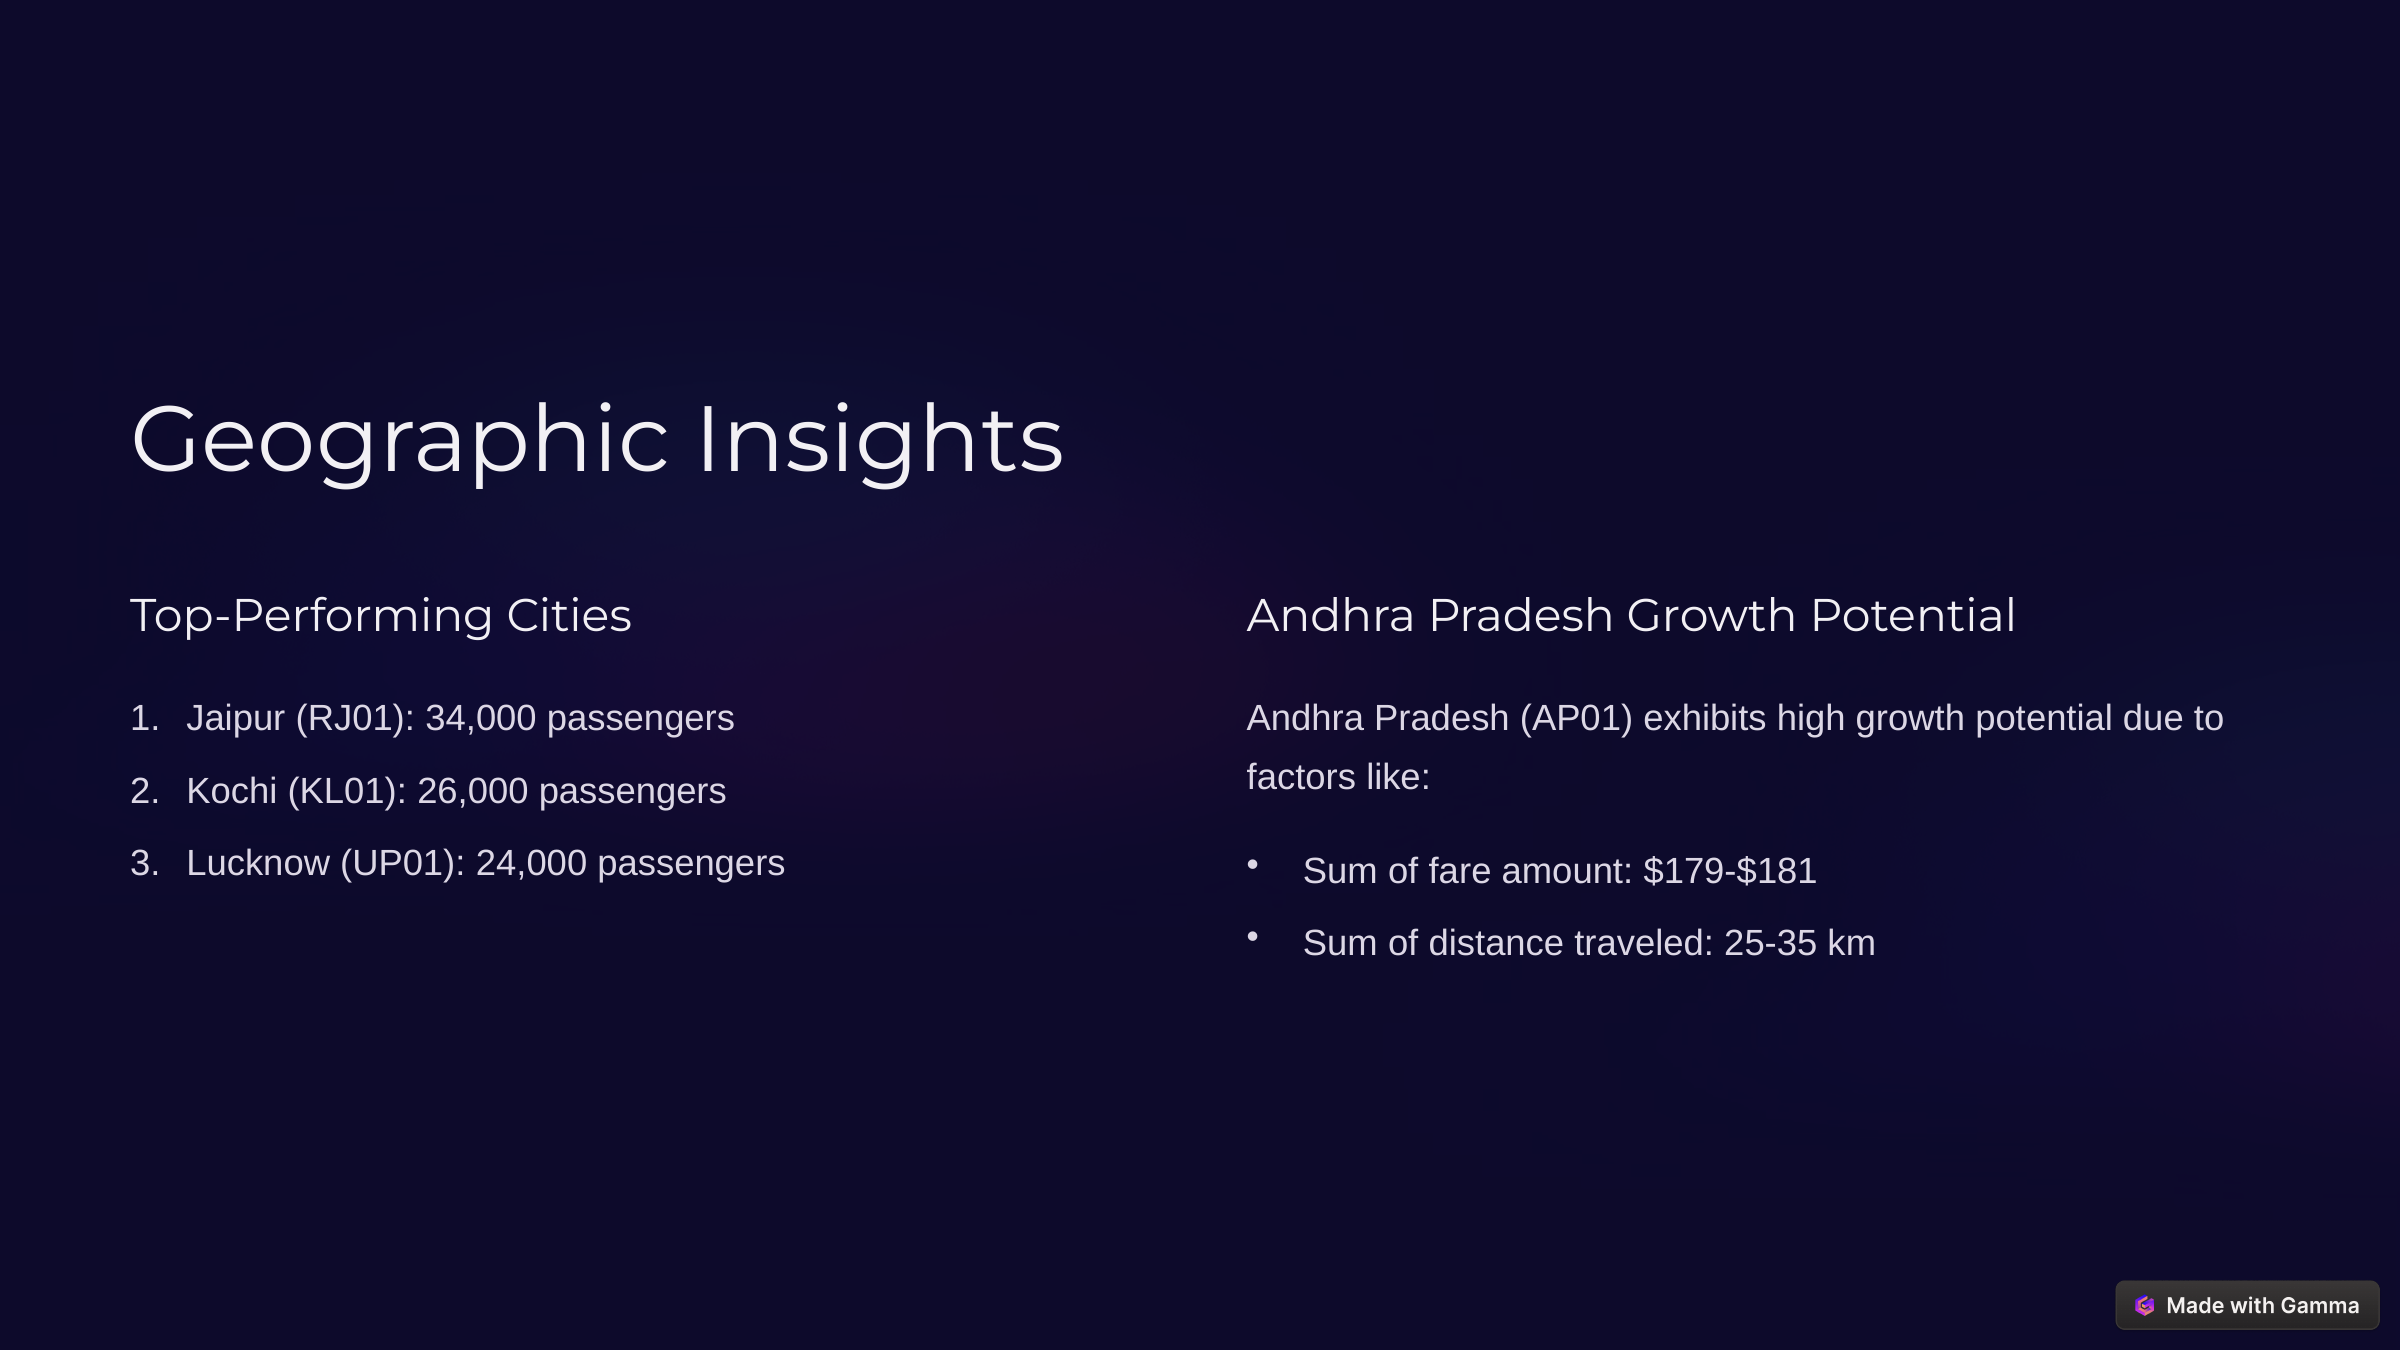

Geographic Insights
Top-Performing Cities
Andhra Pradesh Growth Potential
Jaipur (RJ01): 34,000 passengers
Andhra Pradesh (AP01) exhibits high growth potential due to factors like:
Kochi (KL01): 26,000 passengers
Lucknow (UP01): 24,000 passengers
Sum of fare amount: $179-$181
Sum of distance traveled: 25-35 km